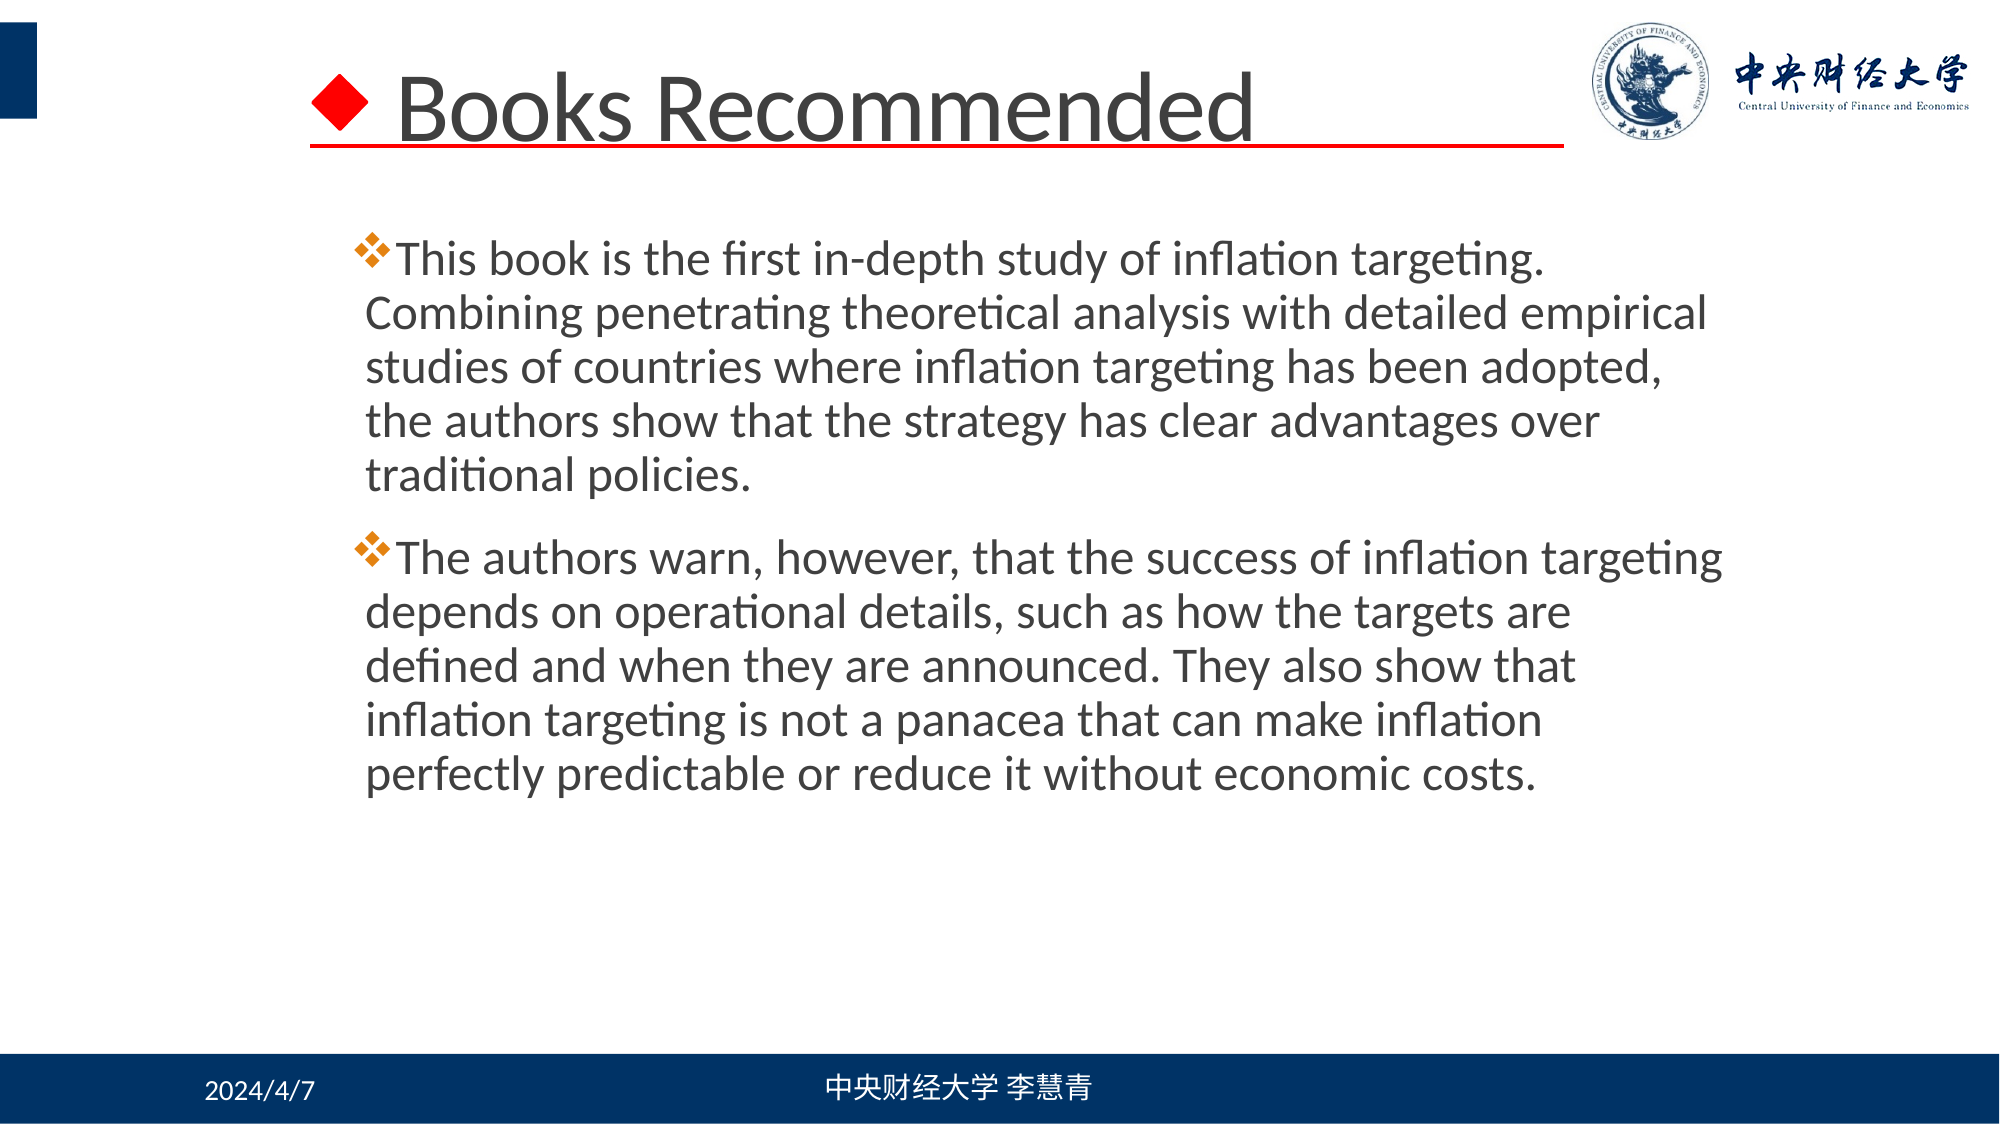

# Books Recommended

This book is the first in-depth study of inflation targeting. Combining penetrating theoretical analysis with detailed empirical studies of countries where inflation targeting has been adopted, the authors show that the strategy has clear advantages over traditional policies.
The authors warn, however, that the success of inflation targeting depends on operational details, such as how the targets are defined and when they are announced. They also show that inflation targeting is not a panacea that can make inflation perfectly predictable or reduce it without economic costs.